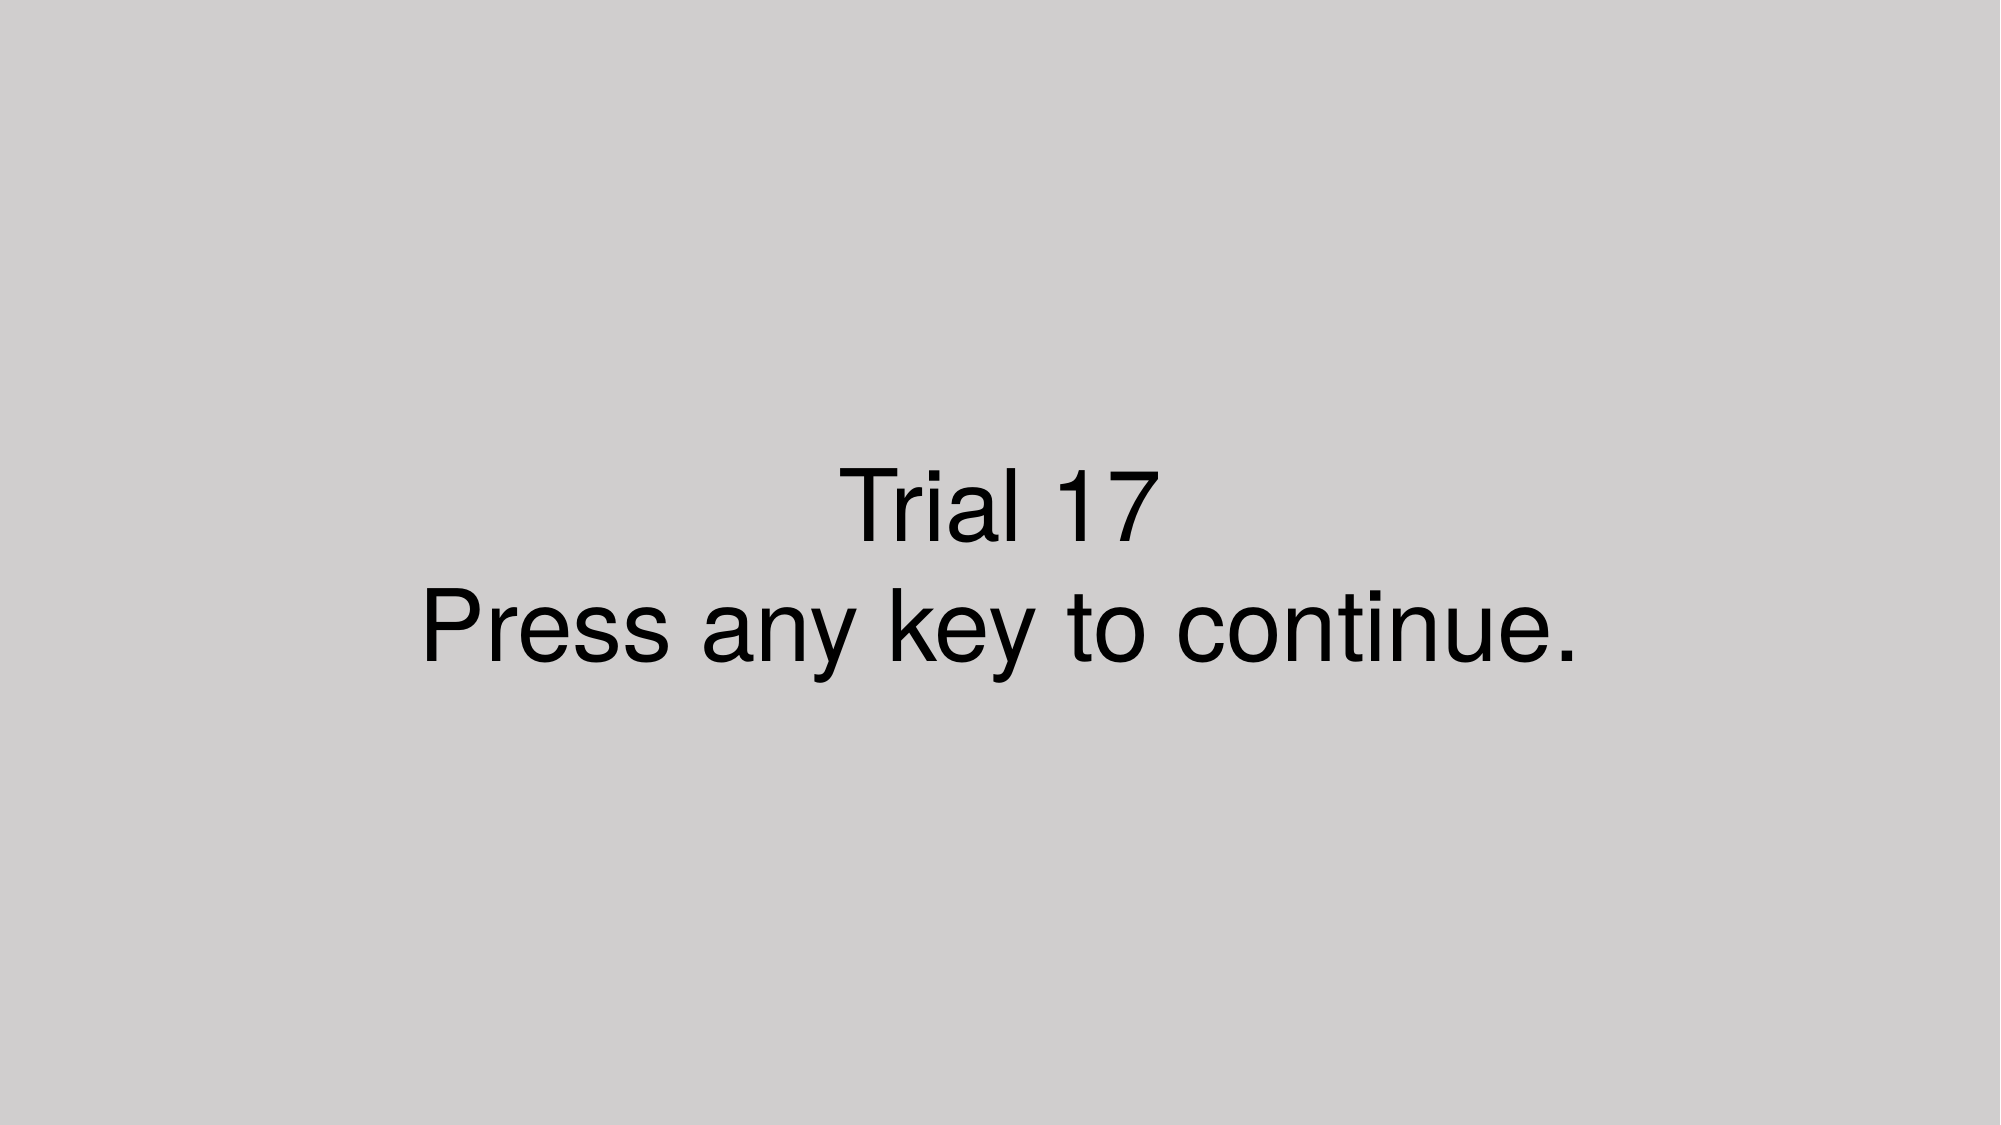

Trial 17
Press any key to continue.